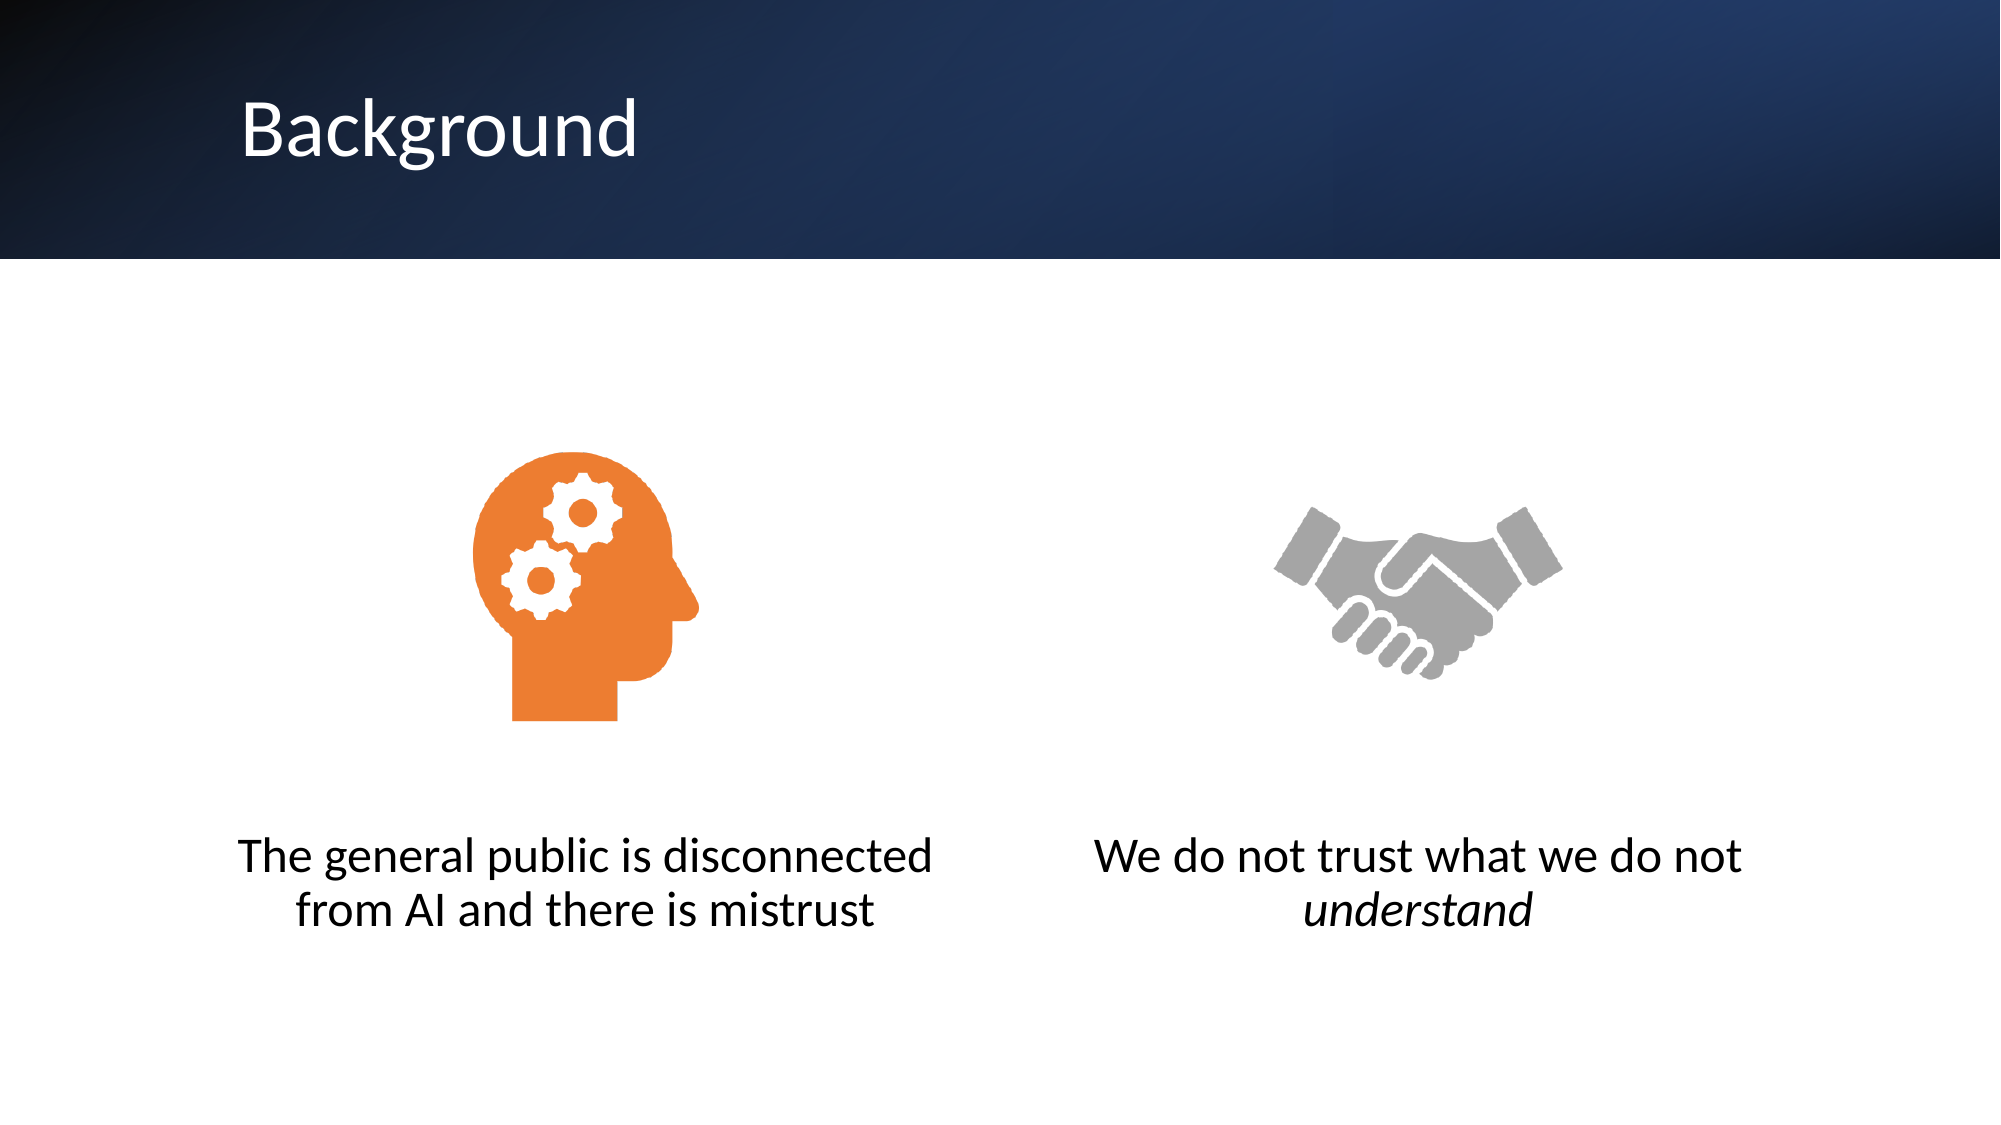

# Background
The general public is disconnected from AI and there is mistrust
We do not trust what we do not understand